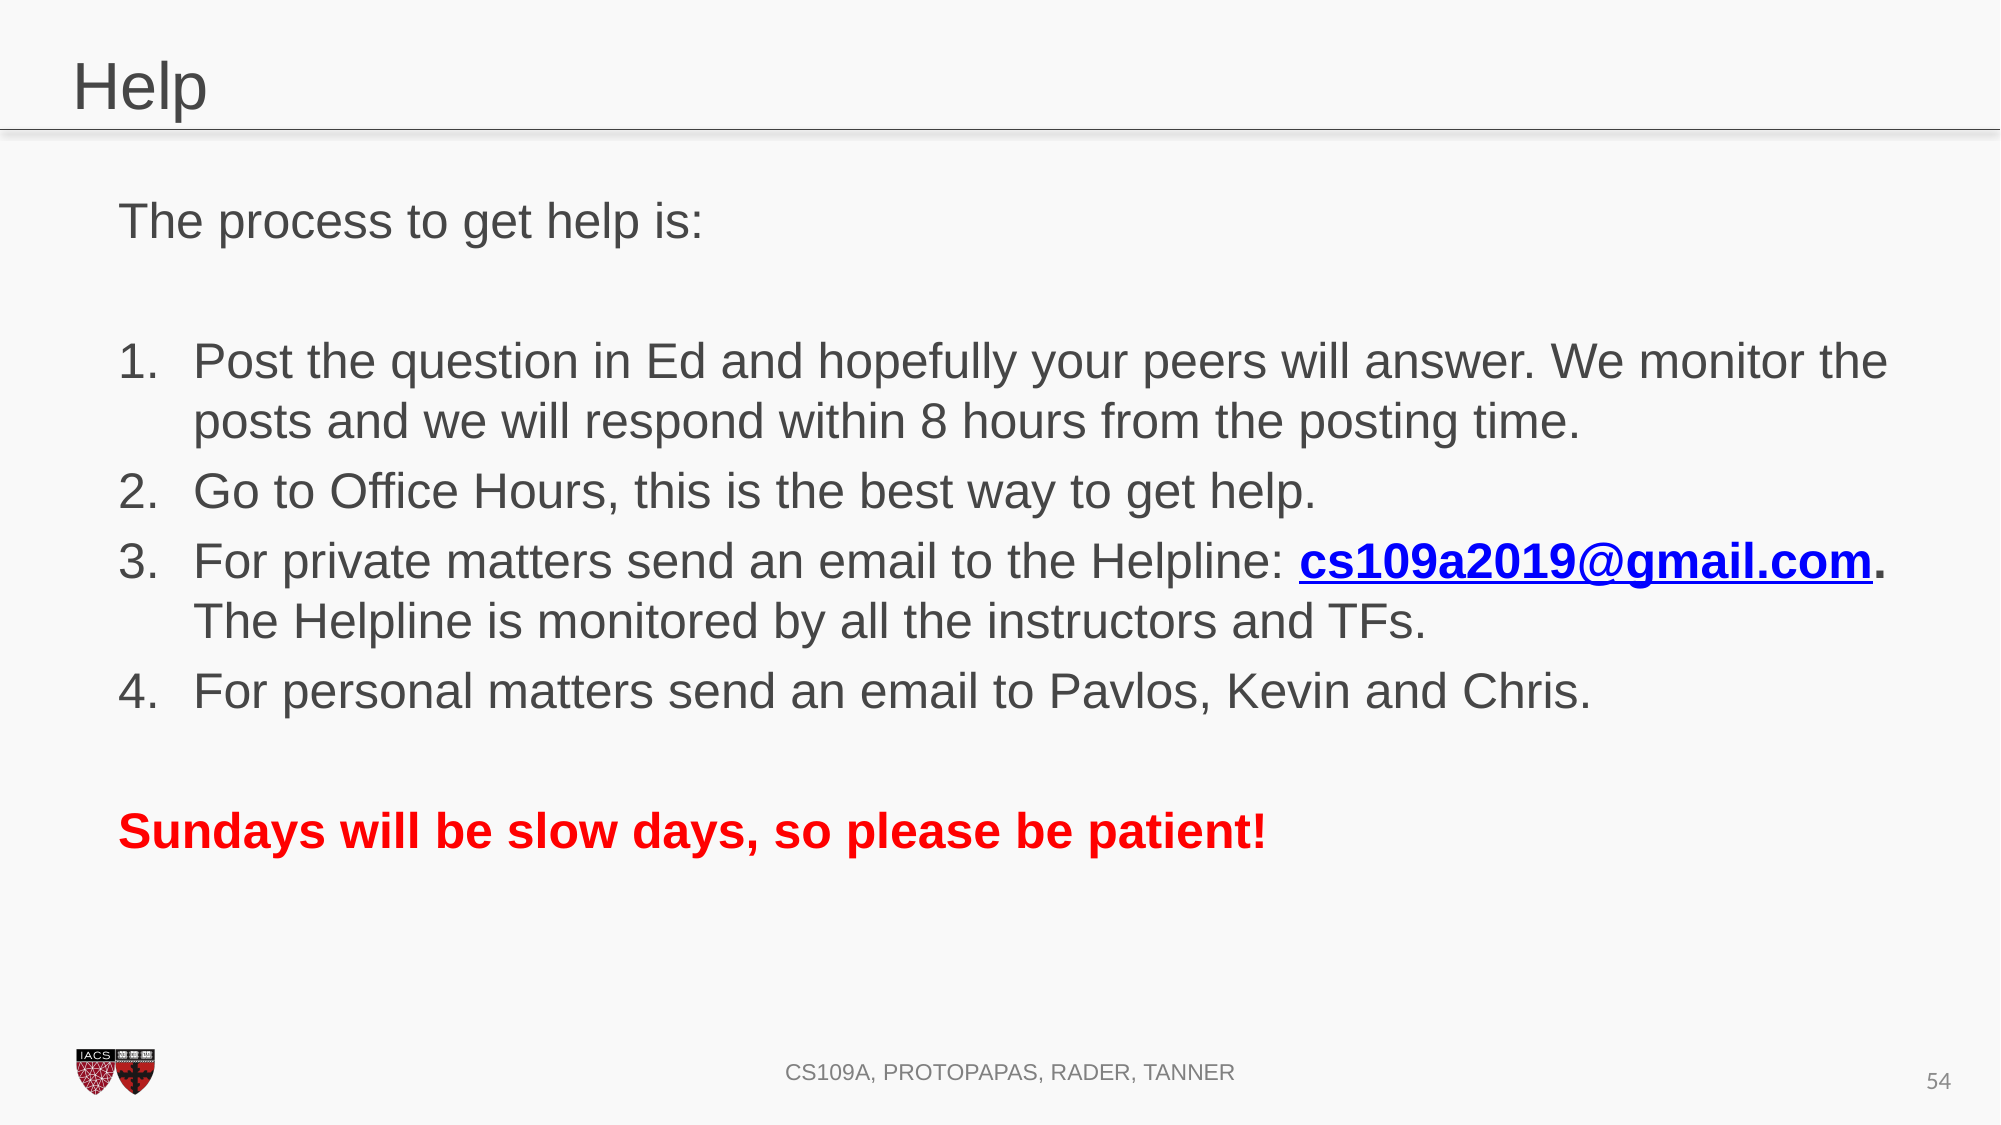

# Help
The process to get help is:

Post the question in Ed and hopefully your peers will answer. We monitor the posts and we will respond within 8 hours from the posting time.
Go to Office Hours, this is the best way to get help.
For private matters send an email to the Helpline: cs109a2019@gmail.com. The Helpline is monitored by all the instructors and TFs.
For personal matters send an email to Pavlos, Kevin and Chris.

Sundays will be slow days, so please be patient!

54